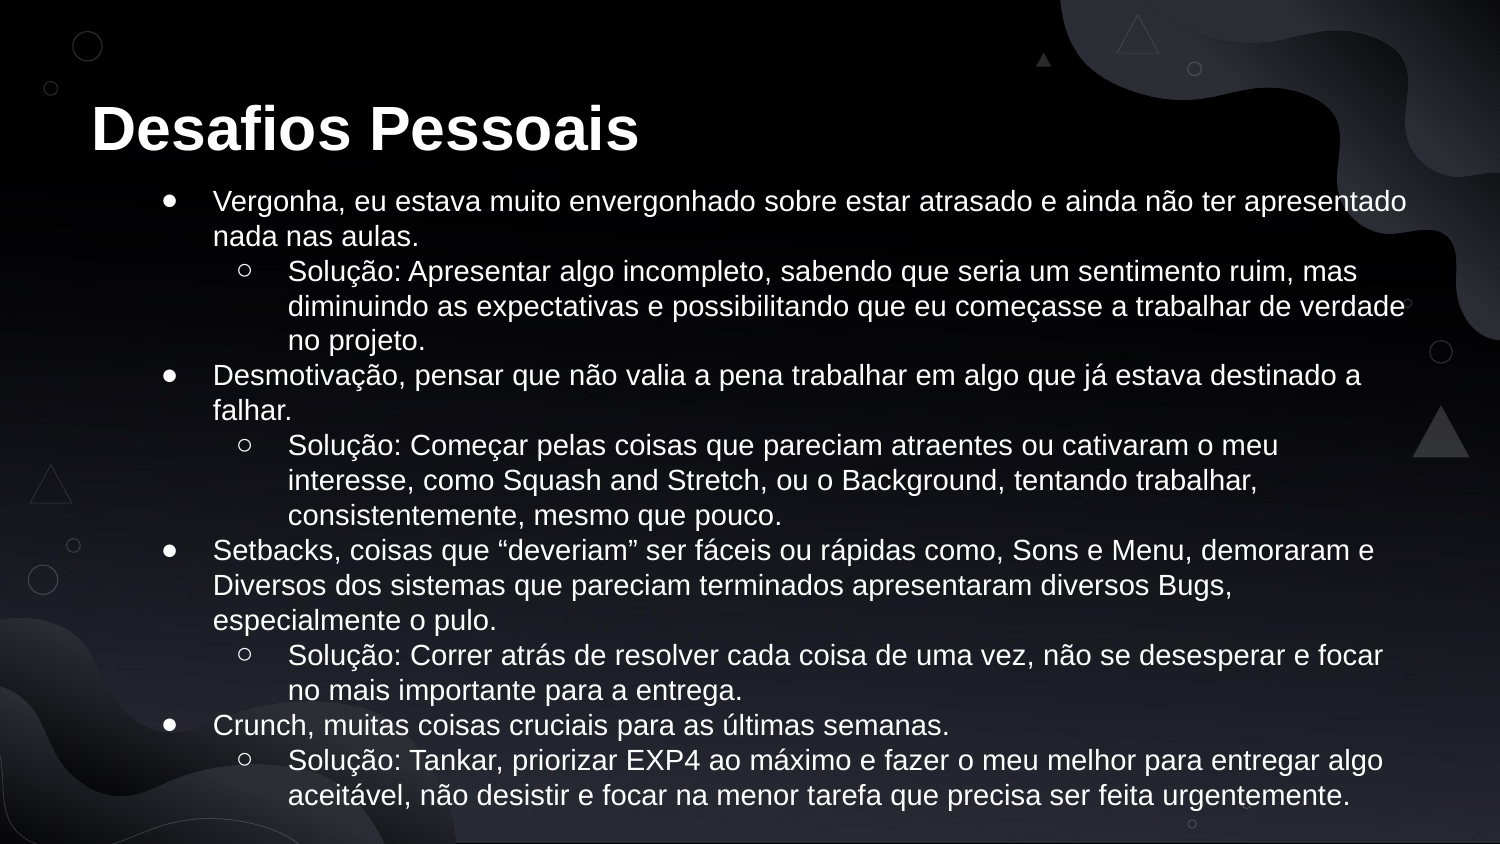

# Desafios Pessoais
Vergonha, eu estava muito envergonhado sobre estar atrasado e ainda não ter apresentado nada nas aulas.
Solução: Apresentar algo incompleto, sabendo que seria um sentimento ruim, mas diminuindo as expectativas e possibilitando que eu começasse a trabalhar de verdade no projeto.
Desmotivação, pensar que não valia a pena trabalhar em algo que já estava destinado a falhar.
Solução: Começar pelas coisas que pareciam atraentes ou cativaram o meu interesse, como Squash and Stretch, ou o Background, tentando trabalhar, consistentemente, mesmo que pouco.
Setbacks, coisas que “deveriam” ser fáceis ou rápidas como, Sons e Menu, demoraram e Diversos dos sistemas que pareciam terminados apresentaram diversos Bugs, especialmente o pulo.
Solução: Correr atrás de resolver cada coisa de uma vez, não se desesperar e focar no mais importante para a entrega.
Crunch, muitas coisas cruciais para as últimas semanas.
Solução: Tankar, priorizar EXP4 ao máximo e fazer o meu melhor para entregar algo aceitável, não desistir e focar na menor tarefa que precisa ser feita urgentemente.